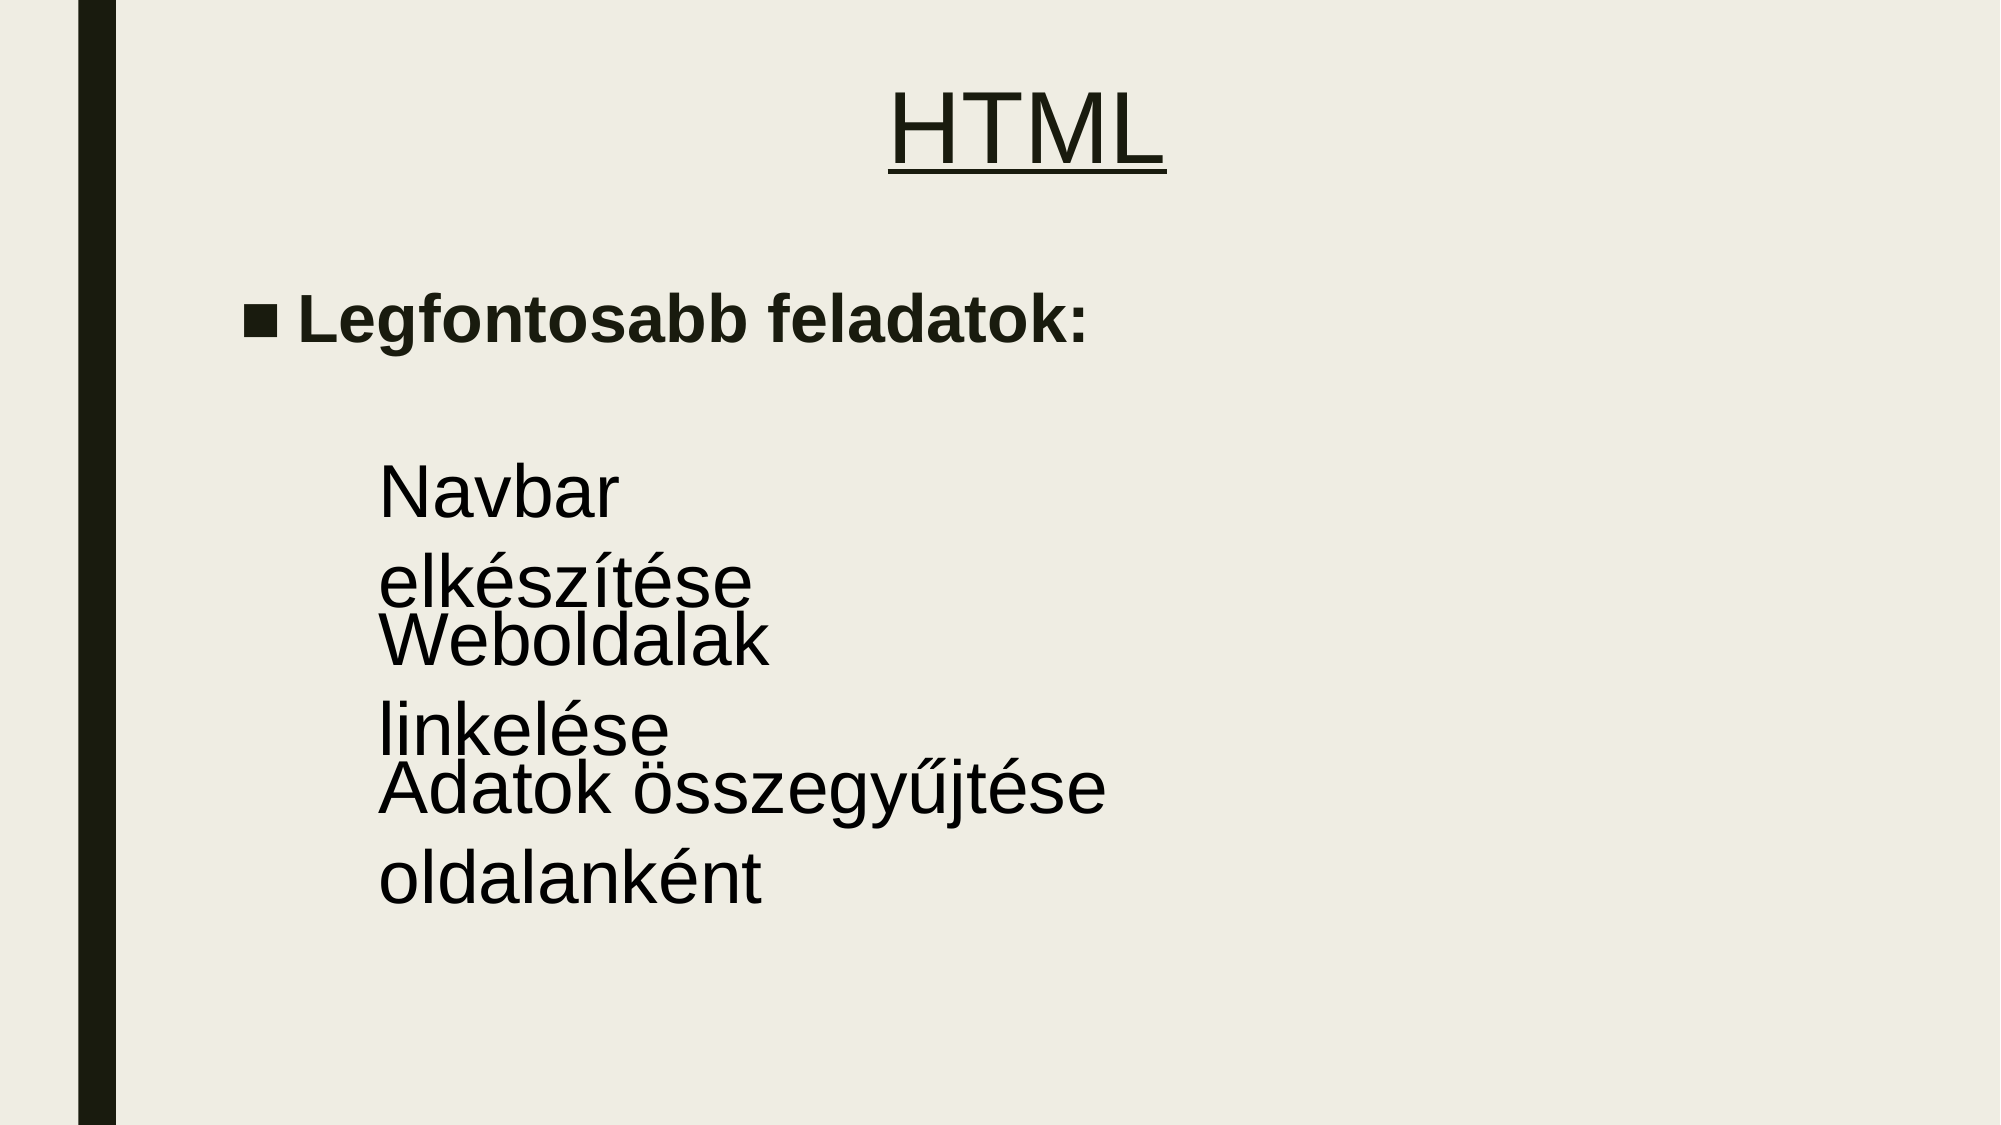

# HTML
Legfontosabb feladatok:
Navbar elkészítése
Weboldalak linkelése
Adatok összegyűjtése oldalanként